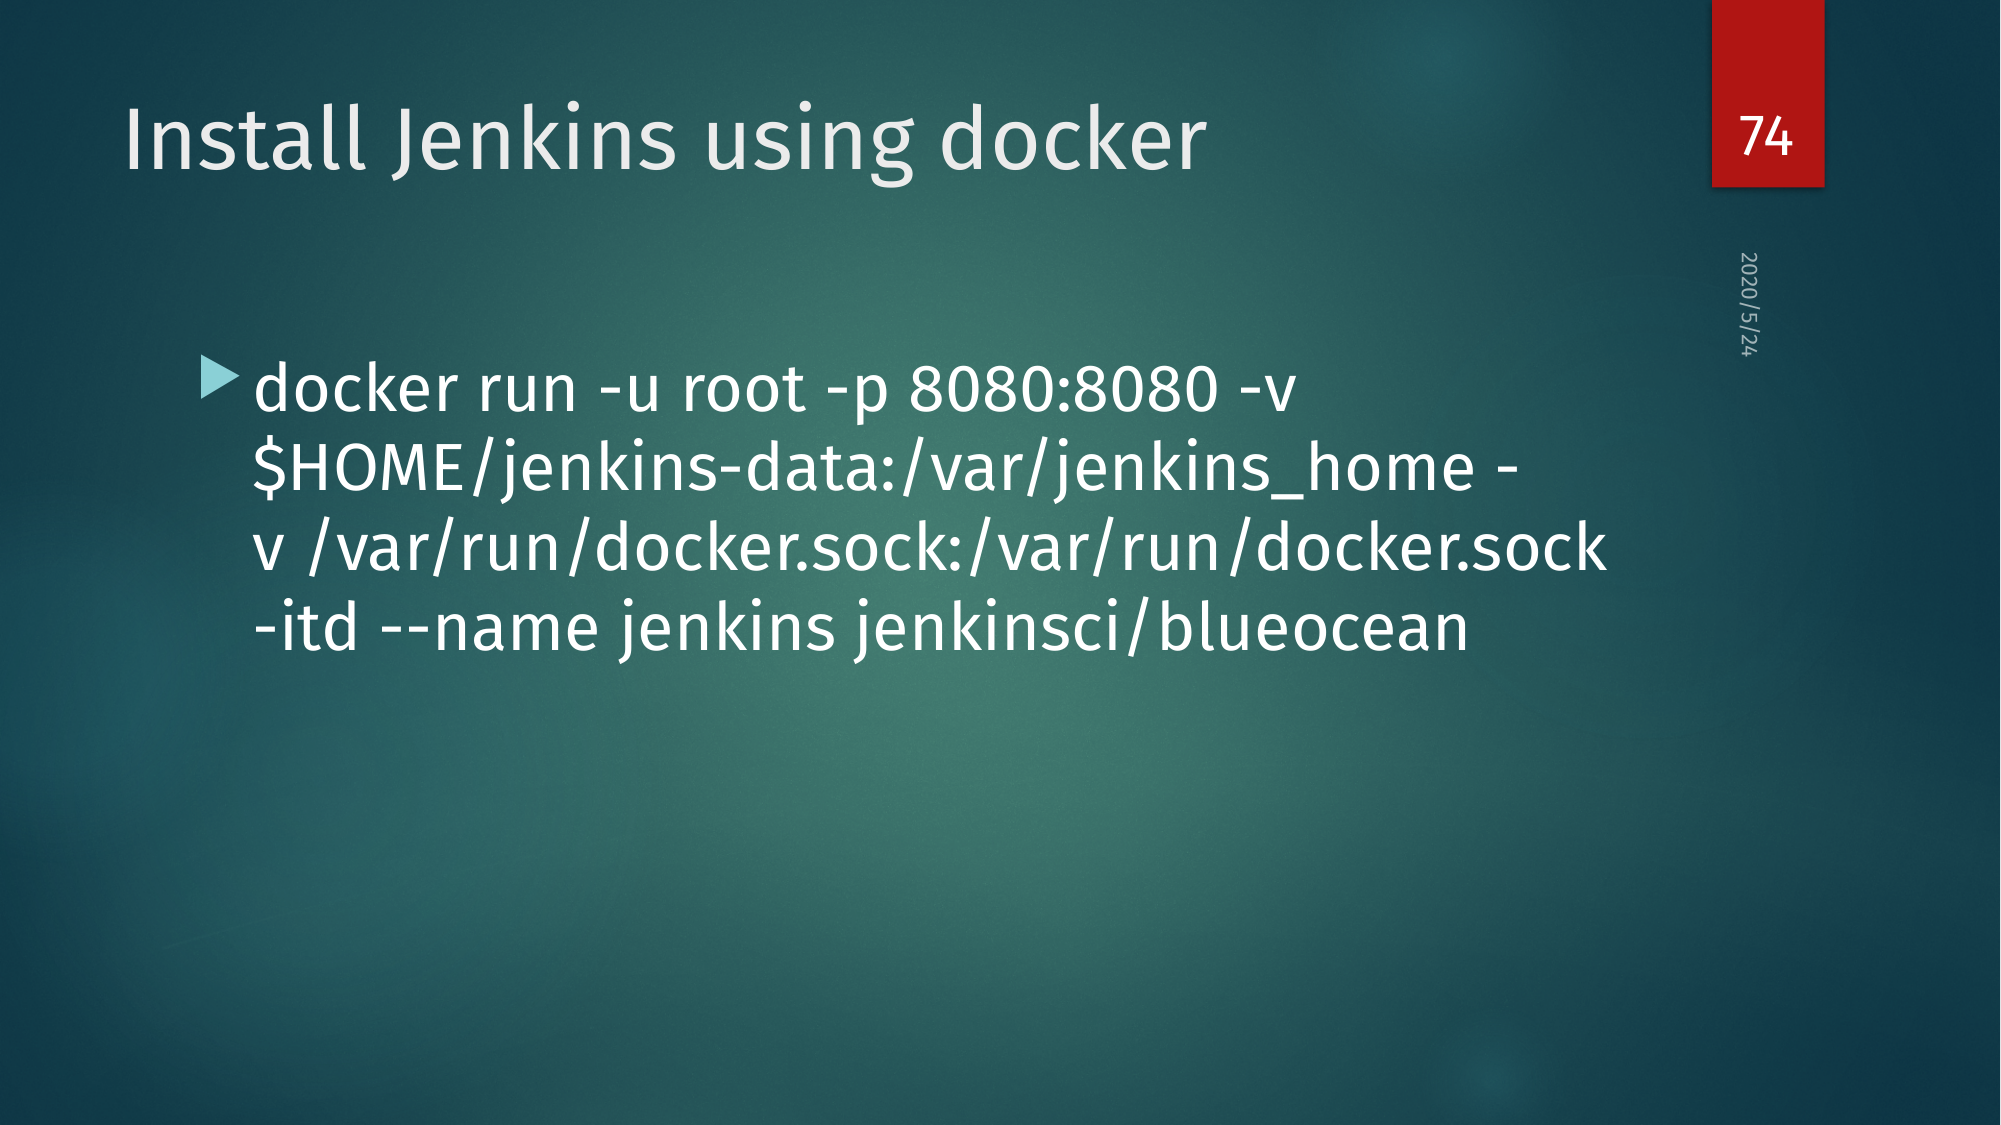

74
# Install Jenkins using docker
2020/5/24
docker run -u root -p 8080:8080 -v $HOME/jenkins-data:/var/jenkins_home -v /var/run/docker.sock:/var/run/docker.sock -itd --name jenkins jenkinsci/blueocean